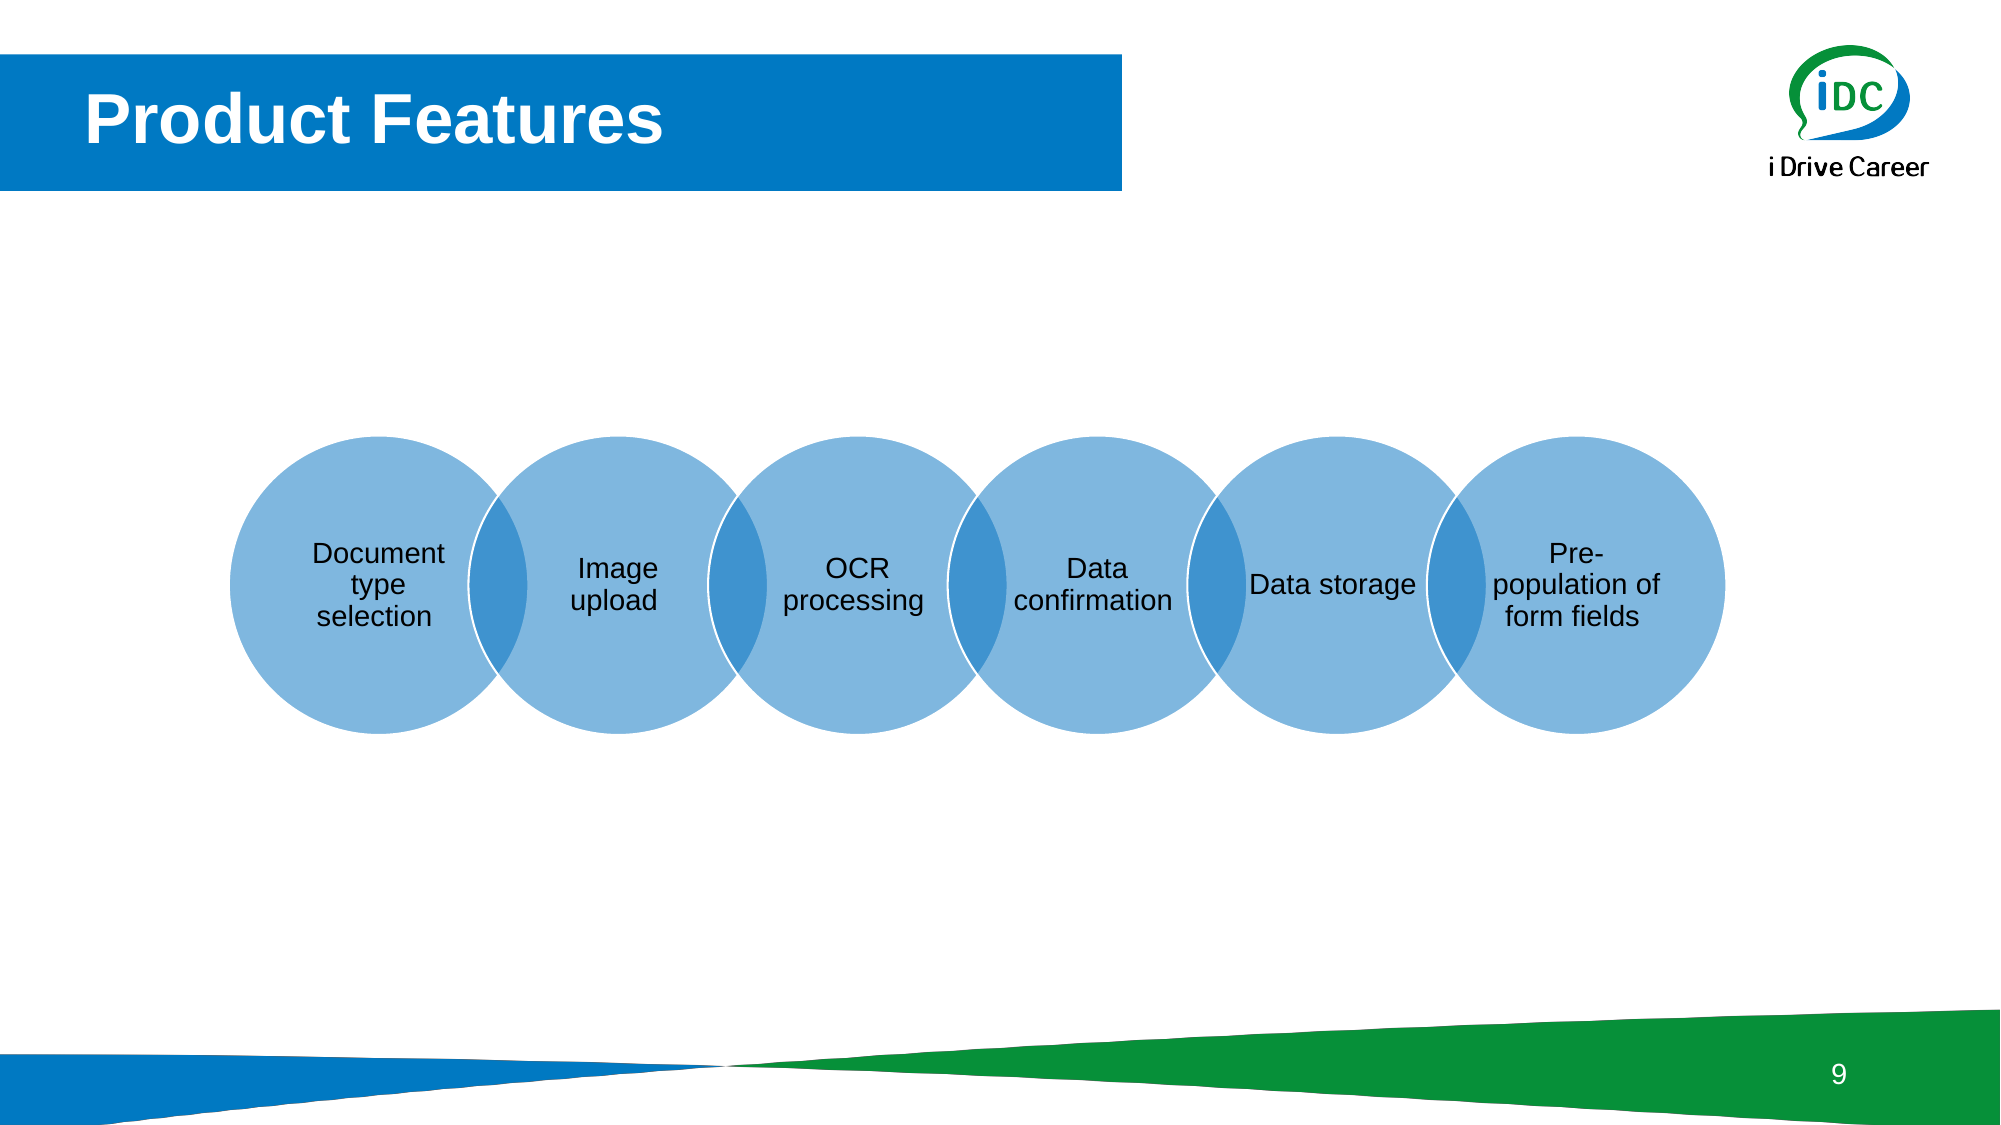

Document type selection
Image upload
OCR processing
Data confirmation
Data storage
Pre-population of form fields
# Product Features
9